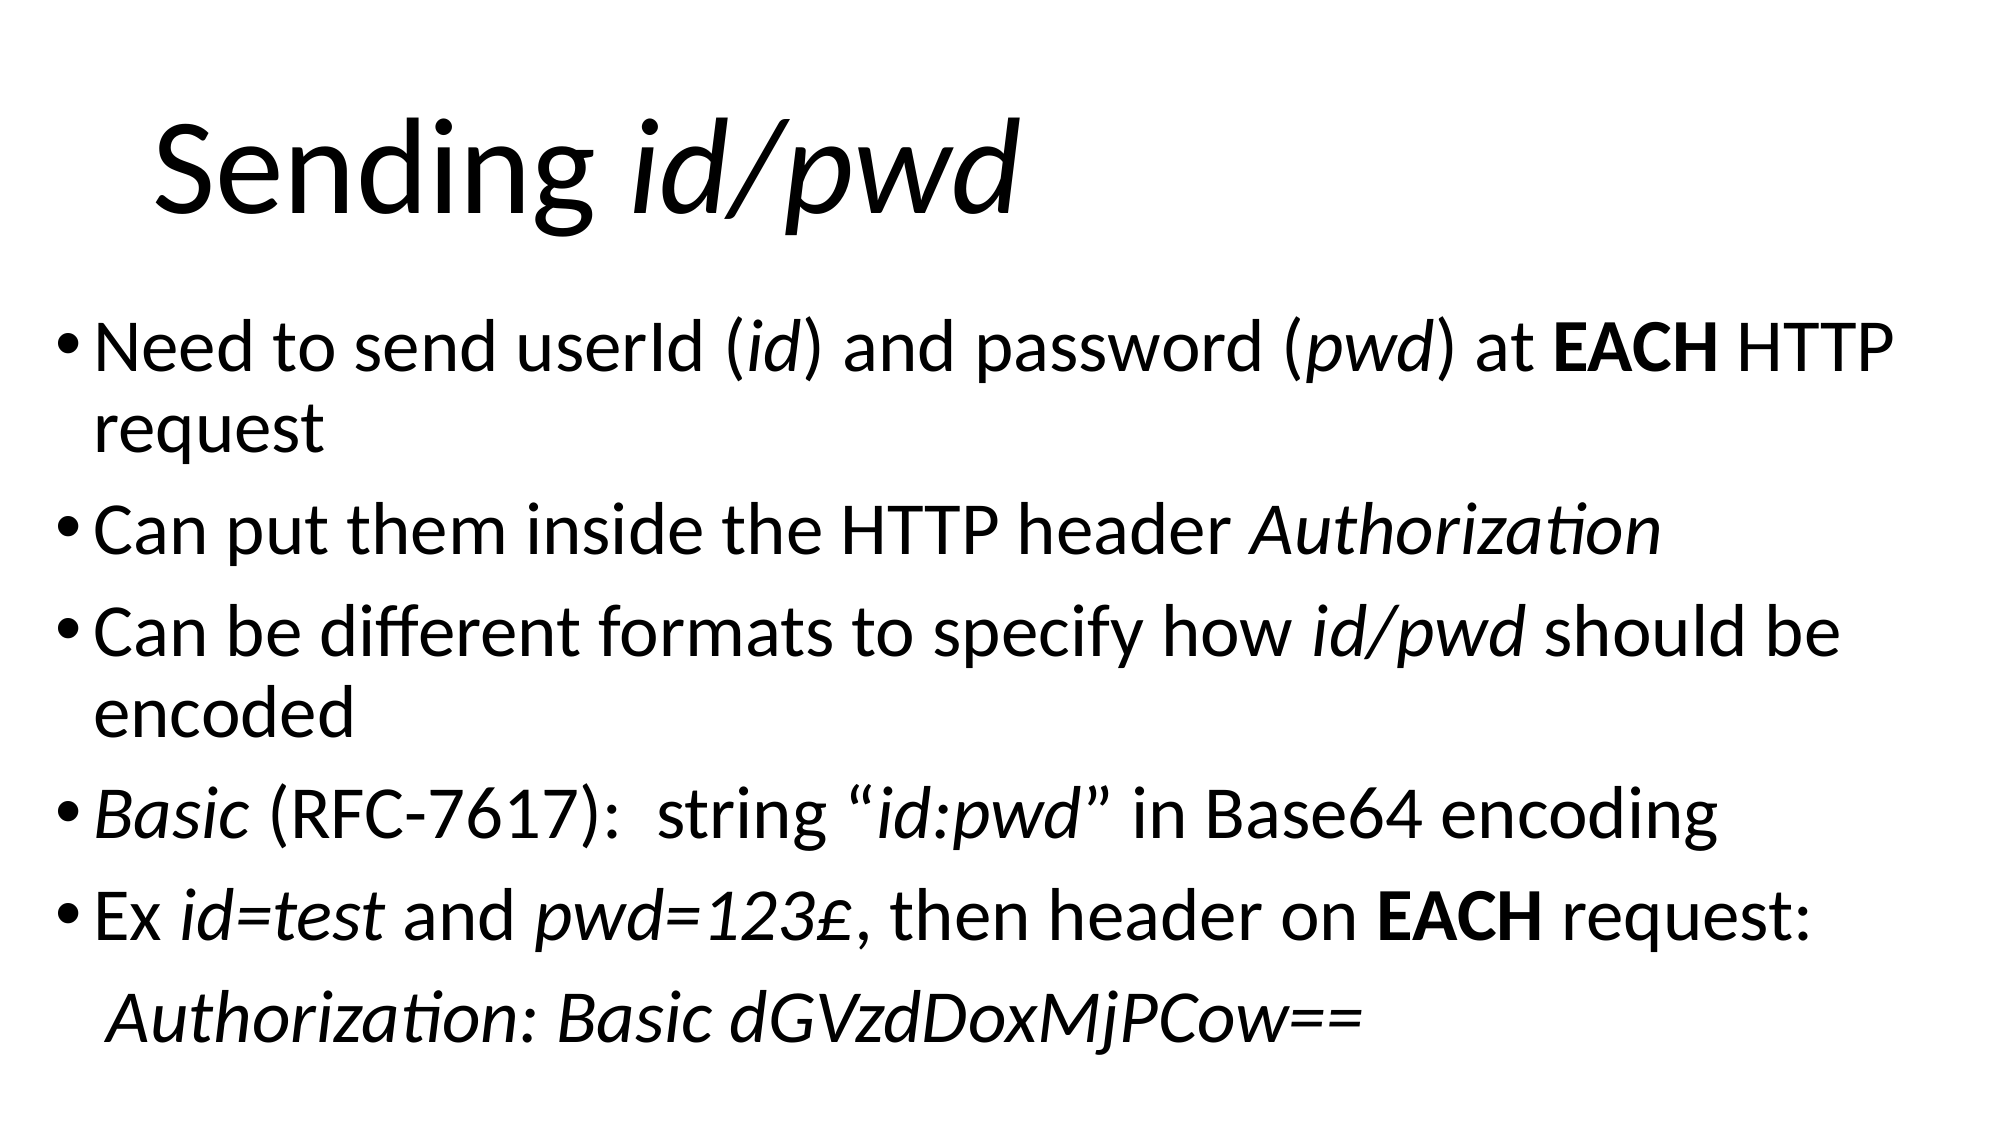

# Sending id/pwd
Need to send userId (id) and password (pwd) at EACH HTTP request
Can put them inside the HTTP header Authorization
Can be different formats to specify how id/pwd should be encoded
Basic (RFC-7617):  string “id:pwd” in Base64 encoding
Ex id=test and pwd=123£, then header on EACH request:
   Authorization: Basic dGVzdDoxMjPCow==